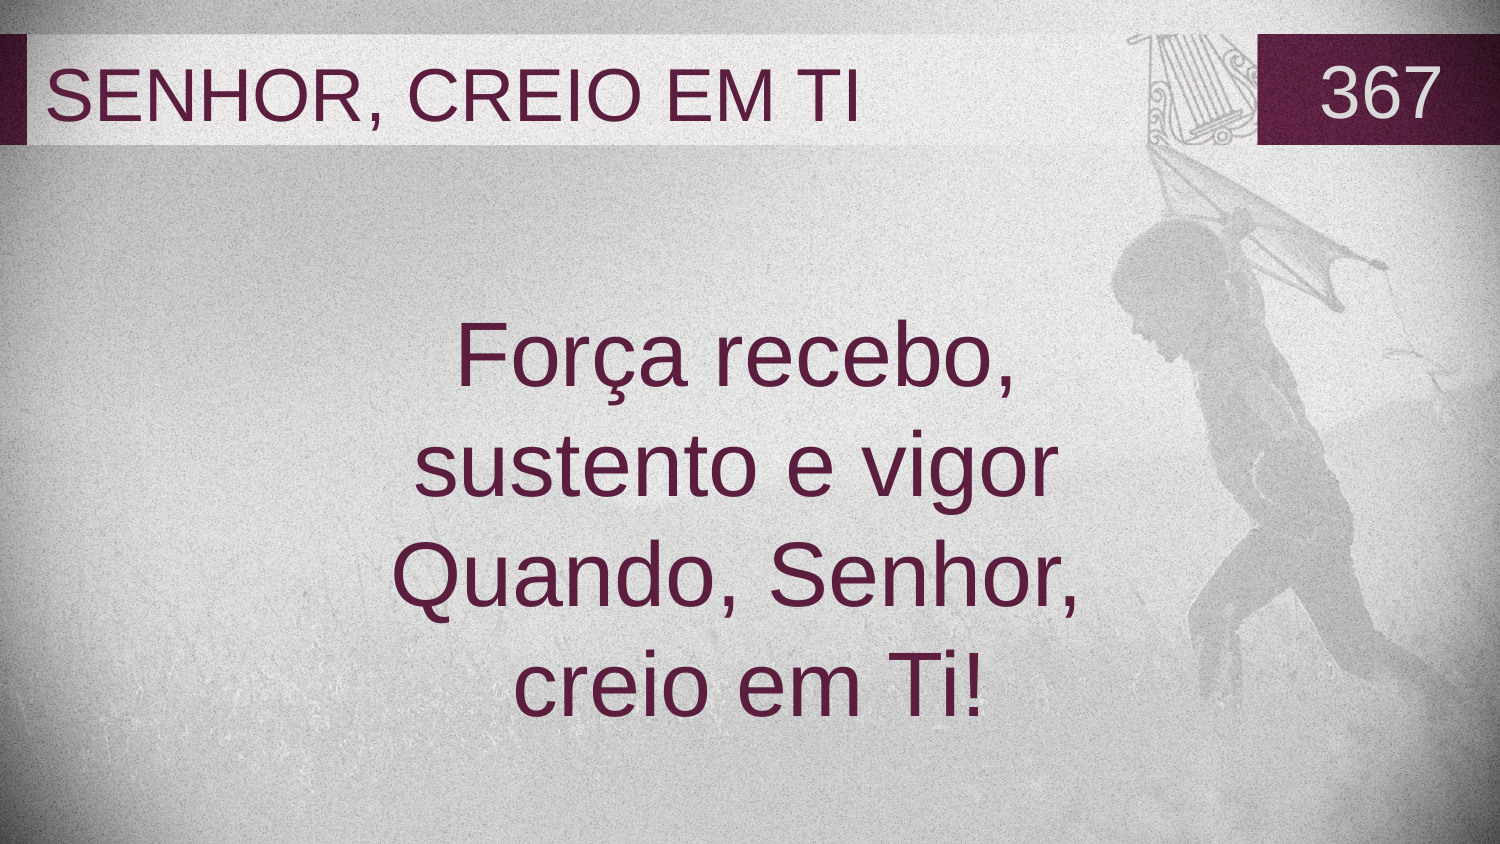

# SENHOR, CREIO EM TI
367
Força recebo,
sustento e vigor
Quando, Senhor,
creio em Ti!